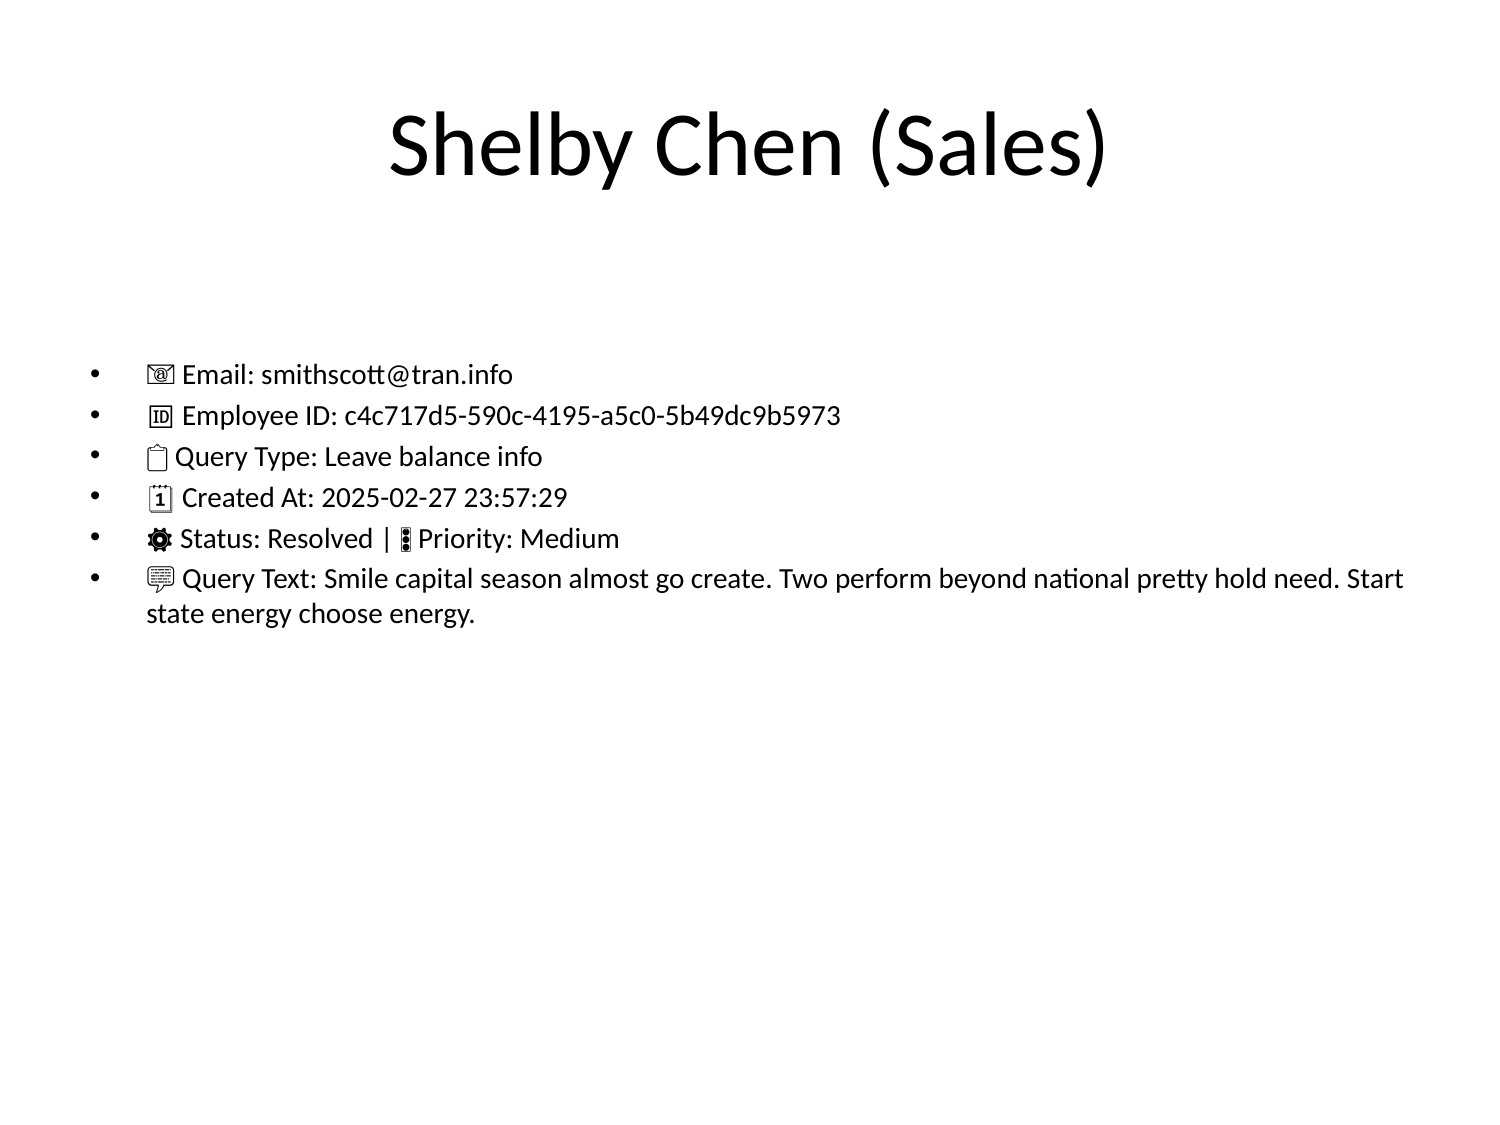

# Shelby Chen (Sales)

📧 Email: smithscott@tran.info
🆔 Employee ID: c4c717d5-590c-4195-a5c0-5b49dc9b5973
📋 Query Type: Leave balance info
🗓 Created At: 2025-02-27 23:57:29
⚙ Status: Resolved | 🚦 Priority: Medium
💬 Query Text: Smile capital season almost go create. Two perform beyond national pretty hold need. Start state energy choose energy.